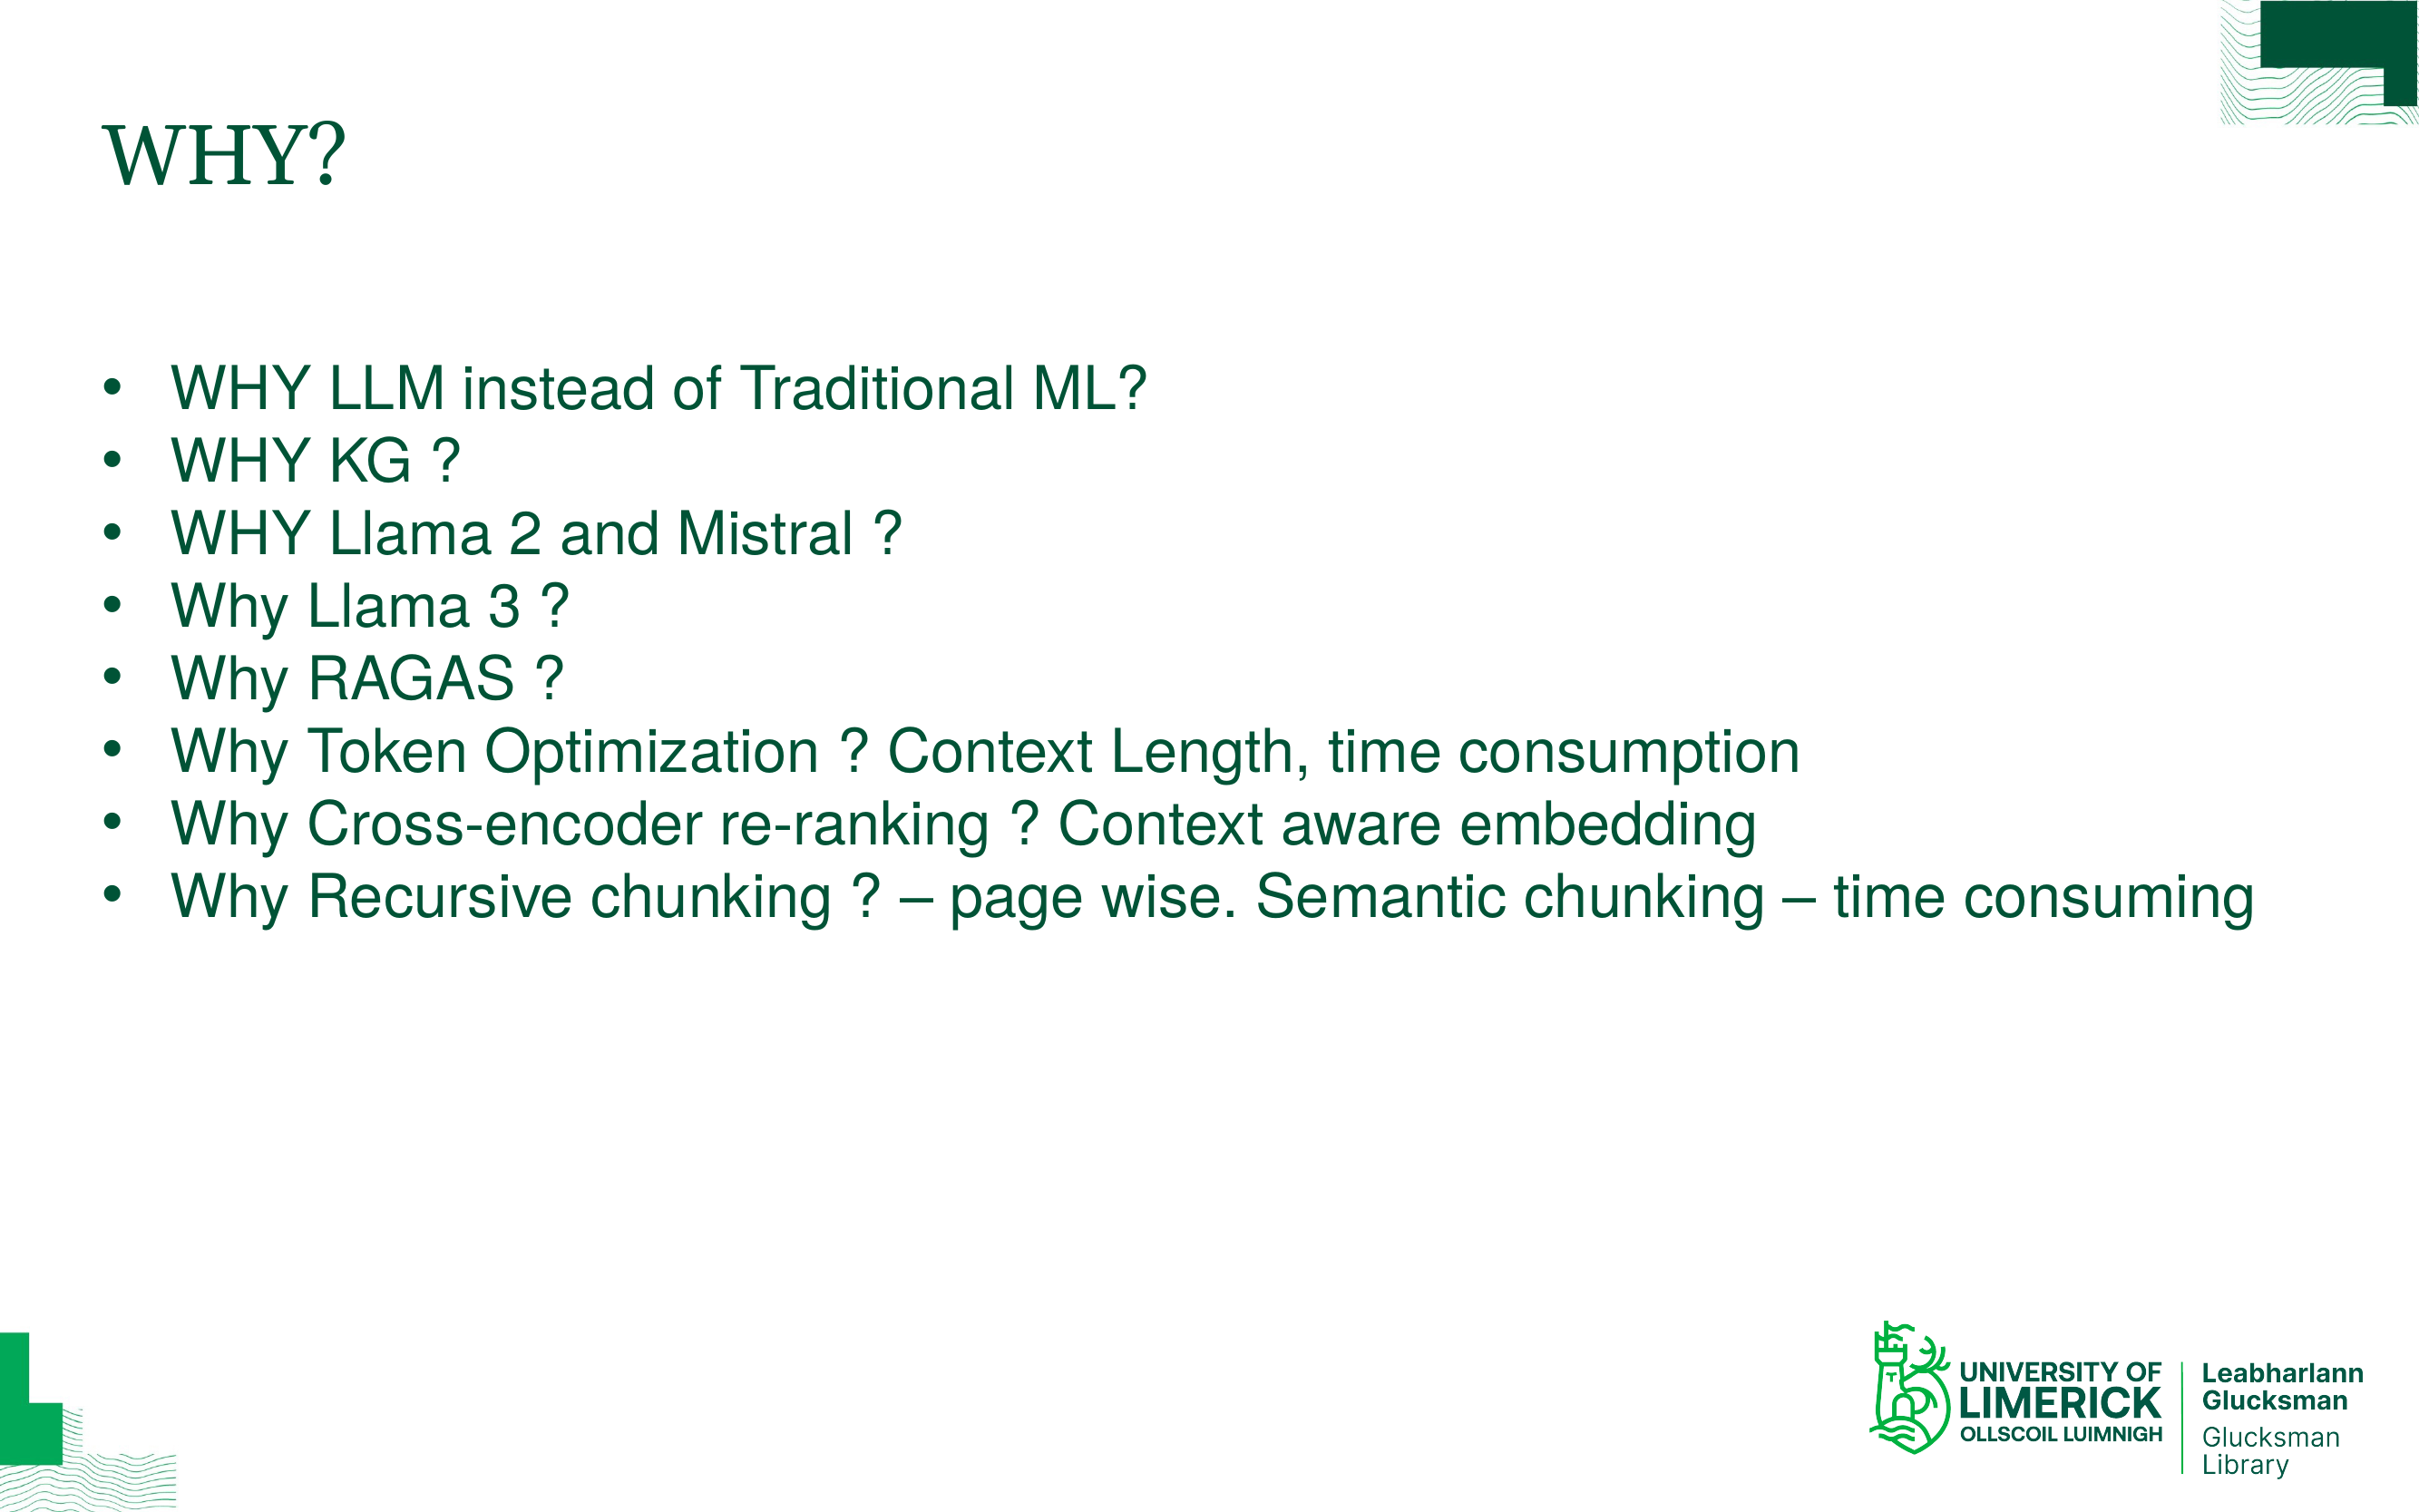

# WHY?
WHY LLM instead of Traditional ML?
WHY KG ?
WHY Llama 2 and Mistral ?
Why Llama 3 ?
Why RAGAS ?
Why Token Optimization ? Context Length, time consumption
Why Cross-encoder re-ranking ? Context aware embedding
Why Recursive chunking ? – page wise. Semantic chunking – time consuming